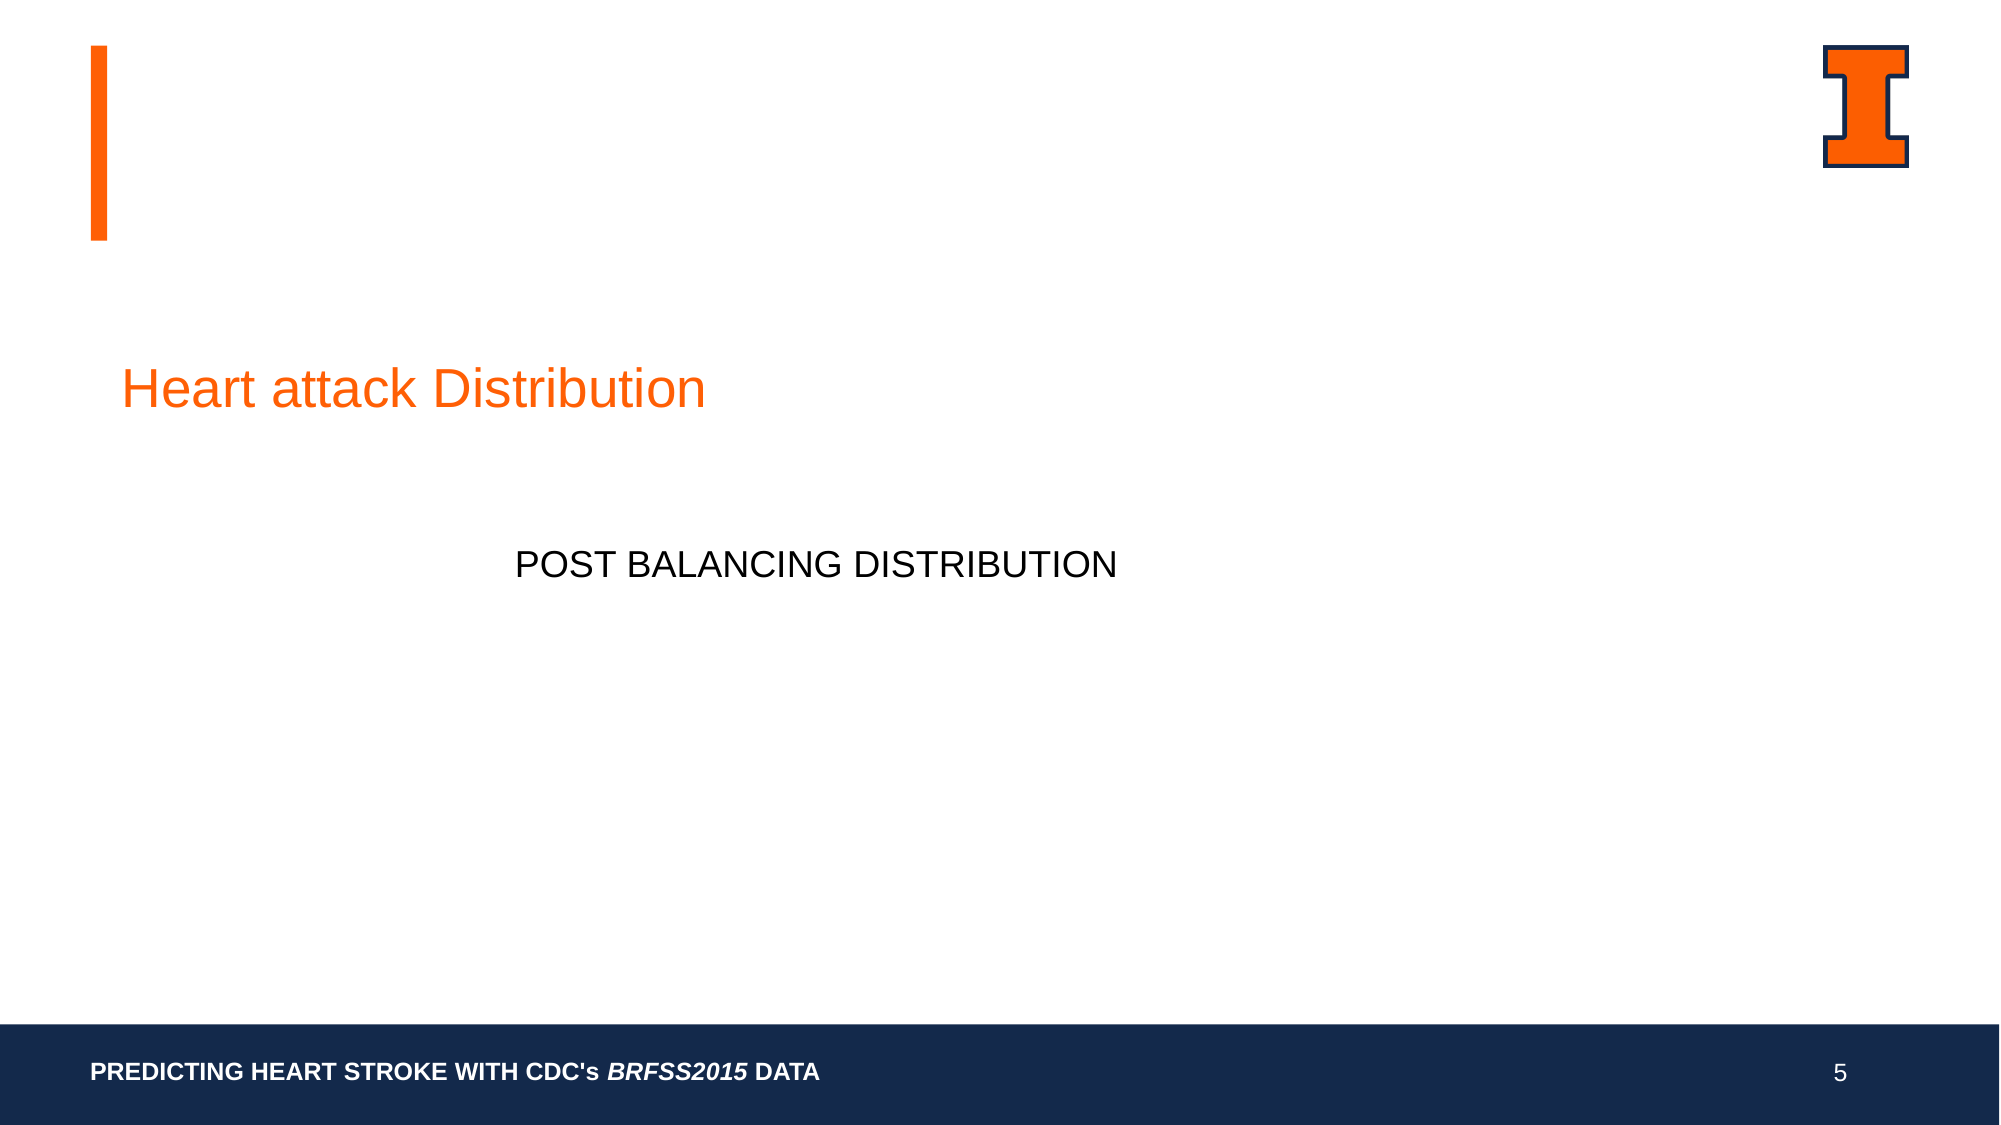

Heart attack Distribution

POST BALANCING DISTRIBUTION
PREDICTING HEART STROKE WITH CDC's BRFSS2015 DATA
5